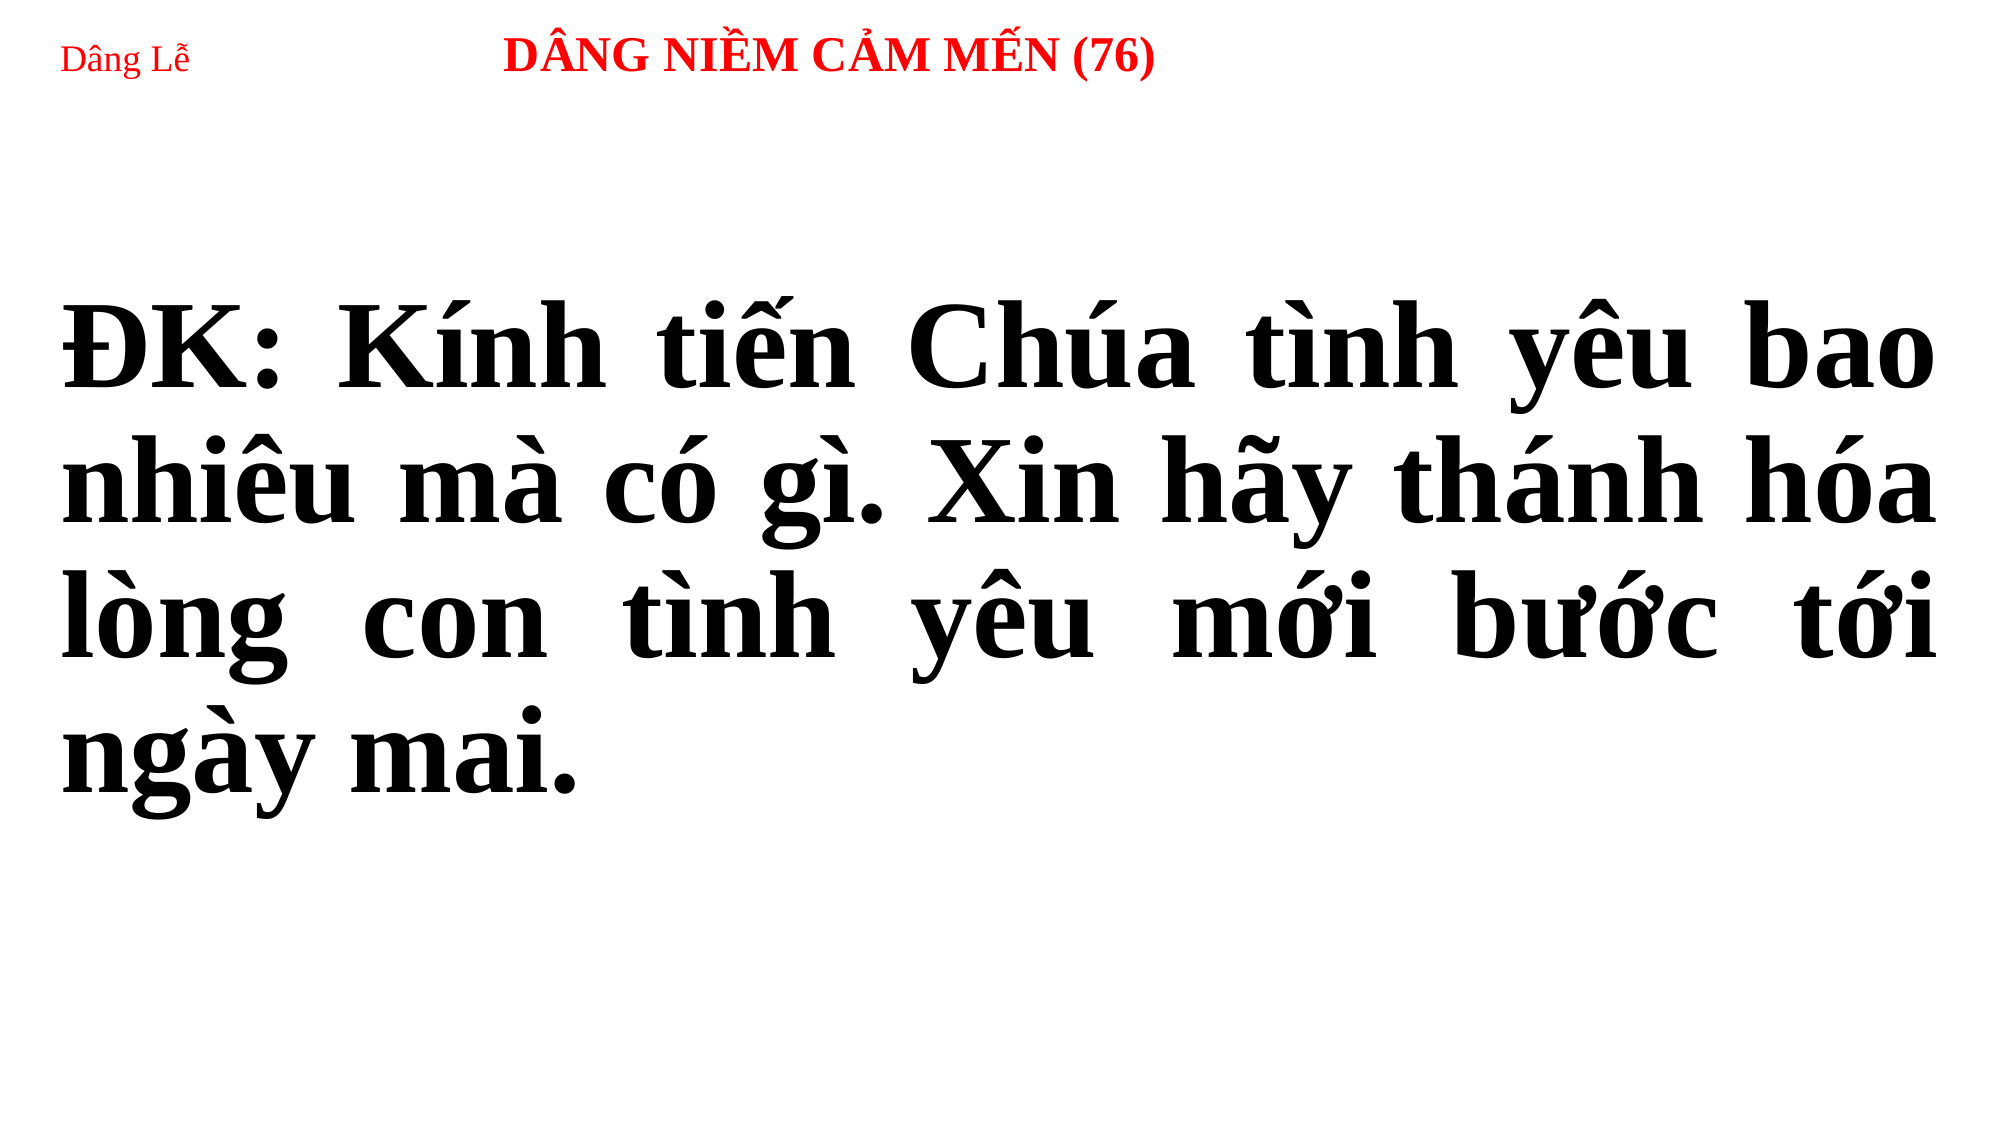

# Dâng Lễ                                 DÂNG NIỀM CẢM MẾN (76)
ĐK: Kính tiến Chúa tình yêu bao nhiêu mà có gì. Xin hãy thánh hóa lòng con tình yêu mới bước tới ngày mai.